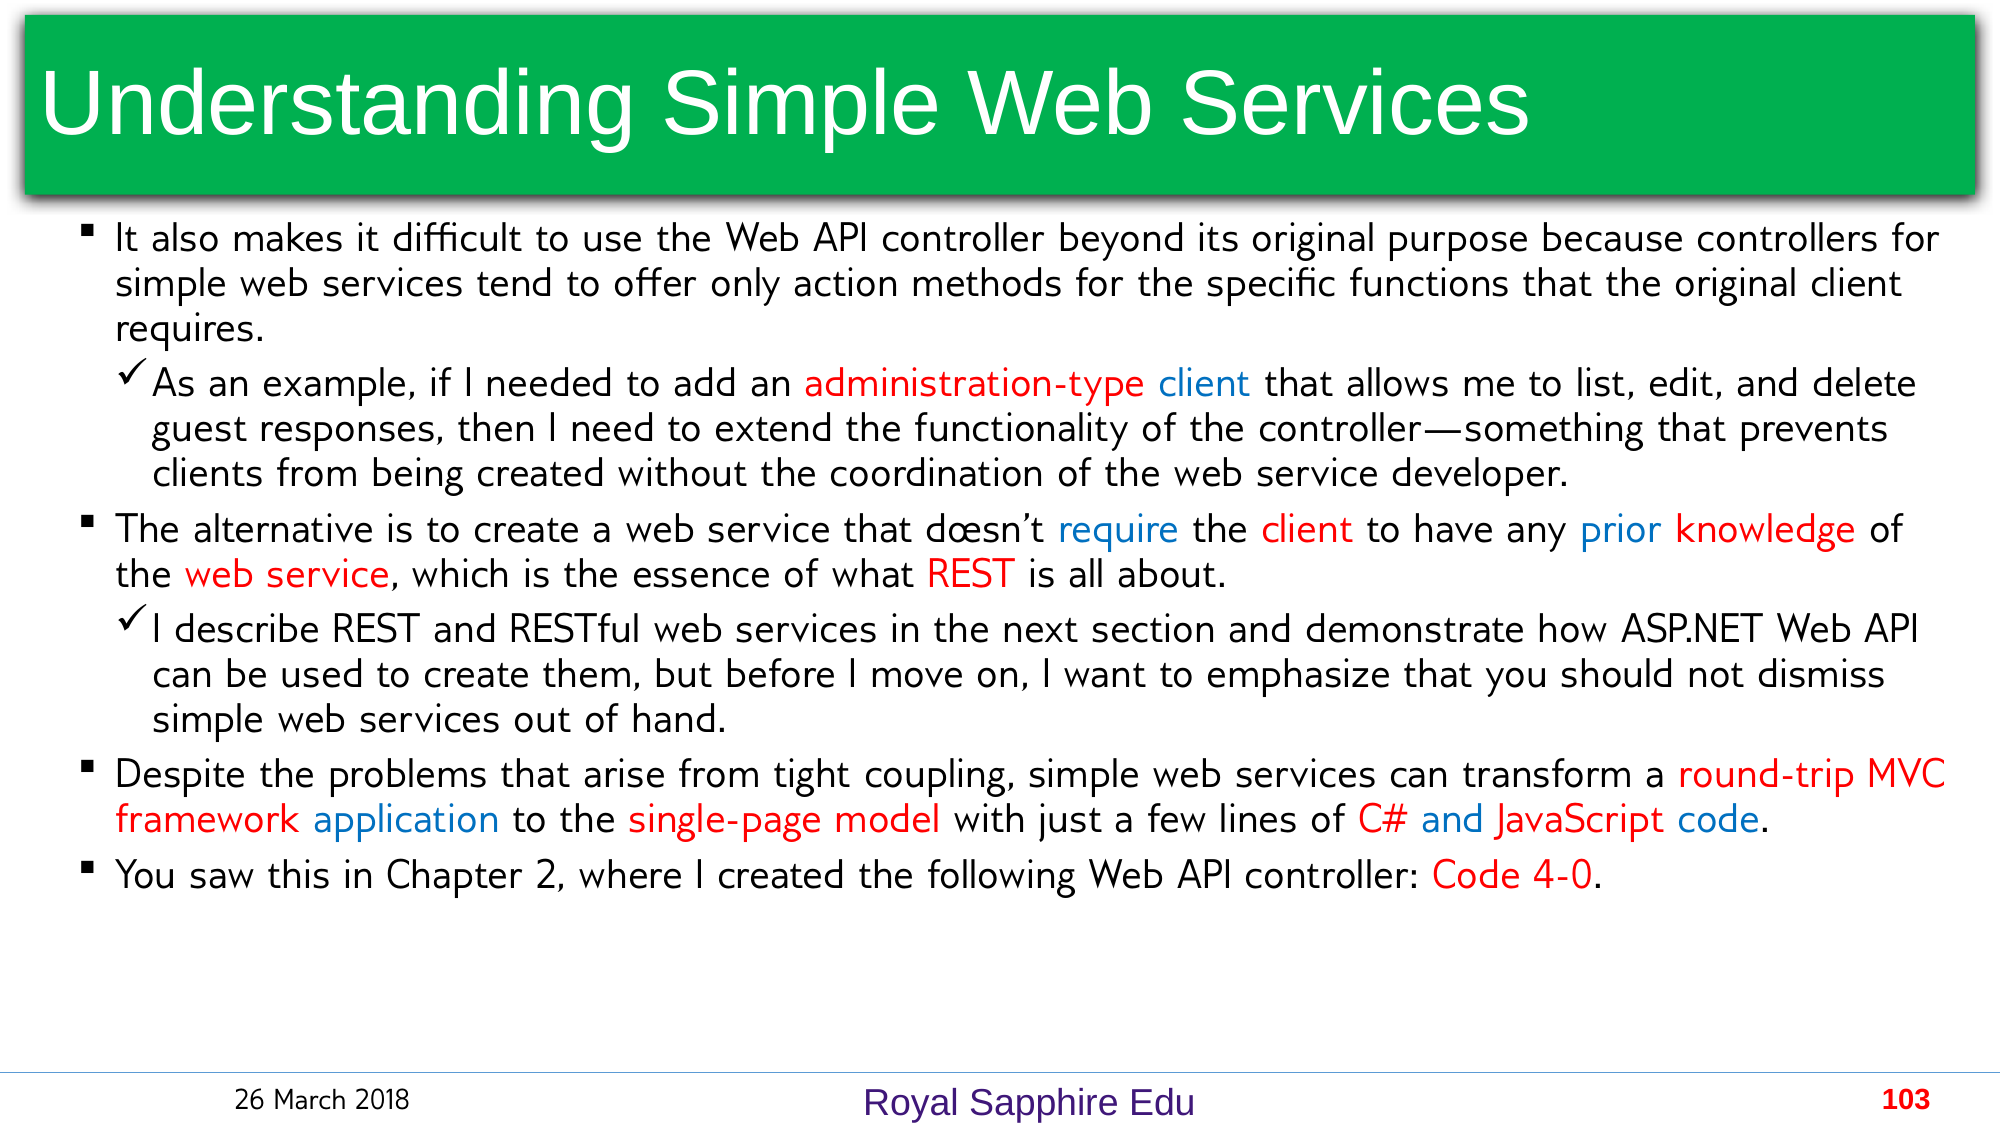

# Understanding Simple Web Services
It also makes it difficult to use the Web API controller beyond its original purpose because controllers for simple web services tend to offer only action methods for the specific functions that the original client requires.
As an example, if I needed to add an administration-type client that allows me to list, edit, and delete guest responses, then I need to extend the functionality of the controller—something that prevents clients from being created without the coordination of the web service developer.
The alternative is to create a web service that doesn’t require the client to have any prior knowledge of the web service, which is the essence of what REST is all about.
I describe REST and RESTful web services in the next section and demonstrate how ASP.NET Web API can be used to create them, but before I move on, I want to emphasize that you should not dismiss simple web services out of hand.
Despite the problems that arise from tight coupling, simple web services can transform a round-trip MVC framework application to the single-page model with just a few lines of C# and JavaScript code.
You saw this in Chapter 2, where I created the following Web API controller: Code 4-0.
26 March 2018
103